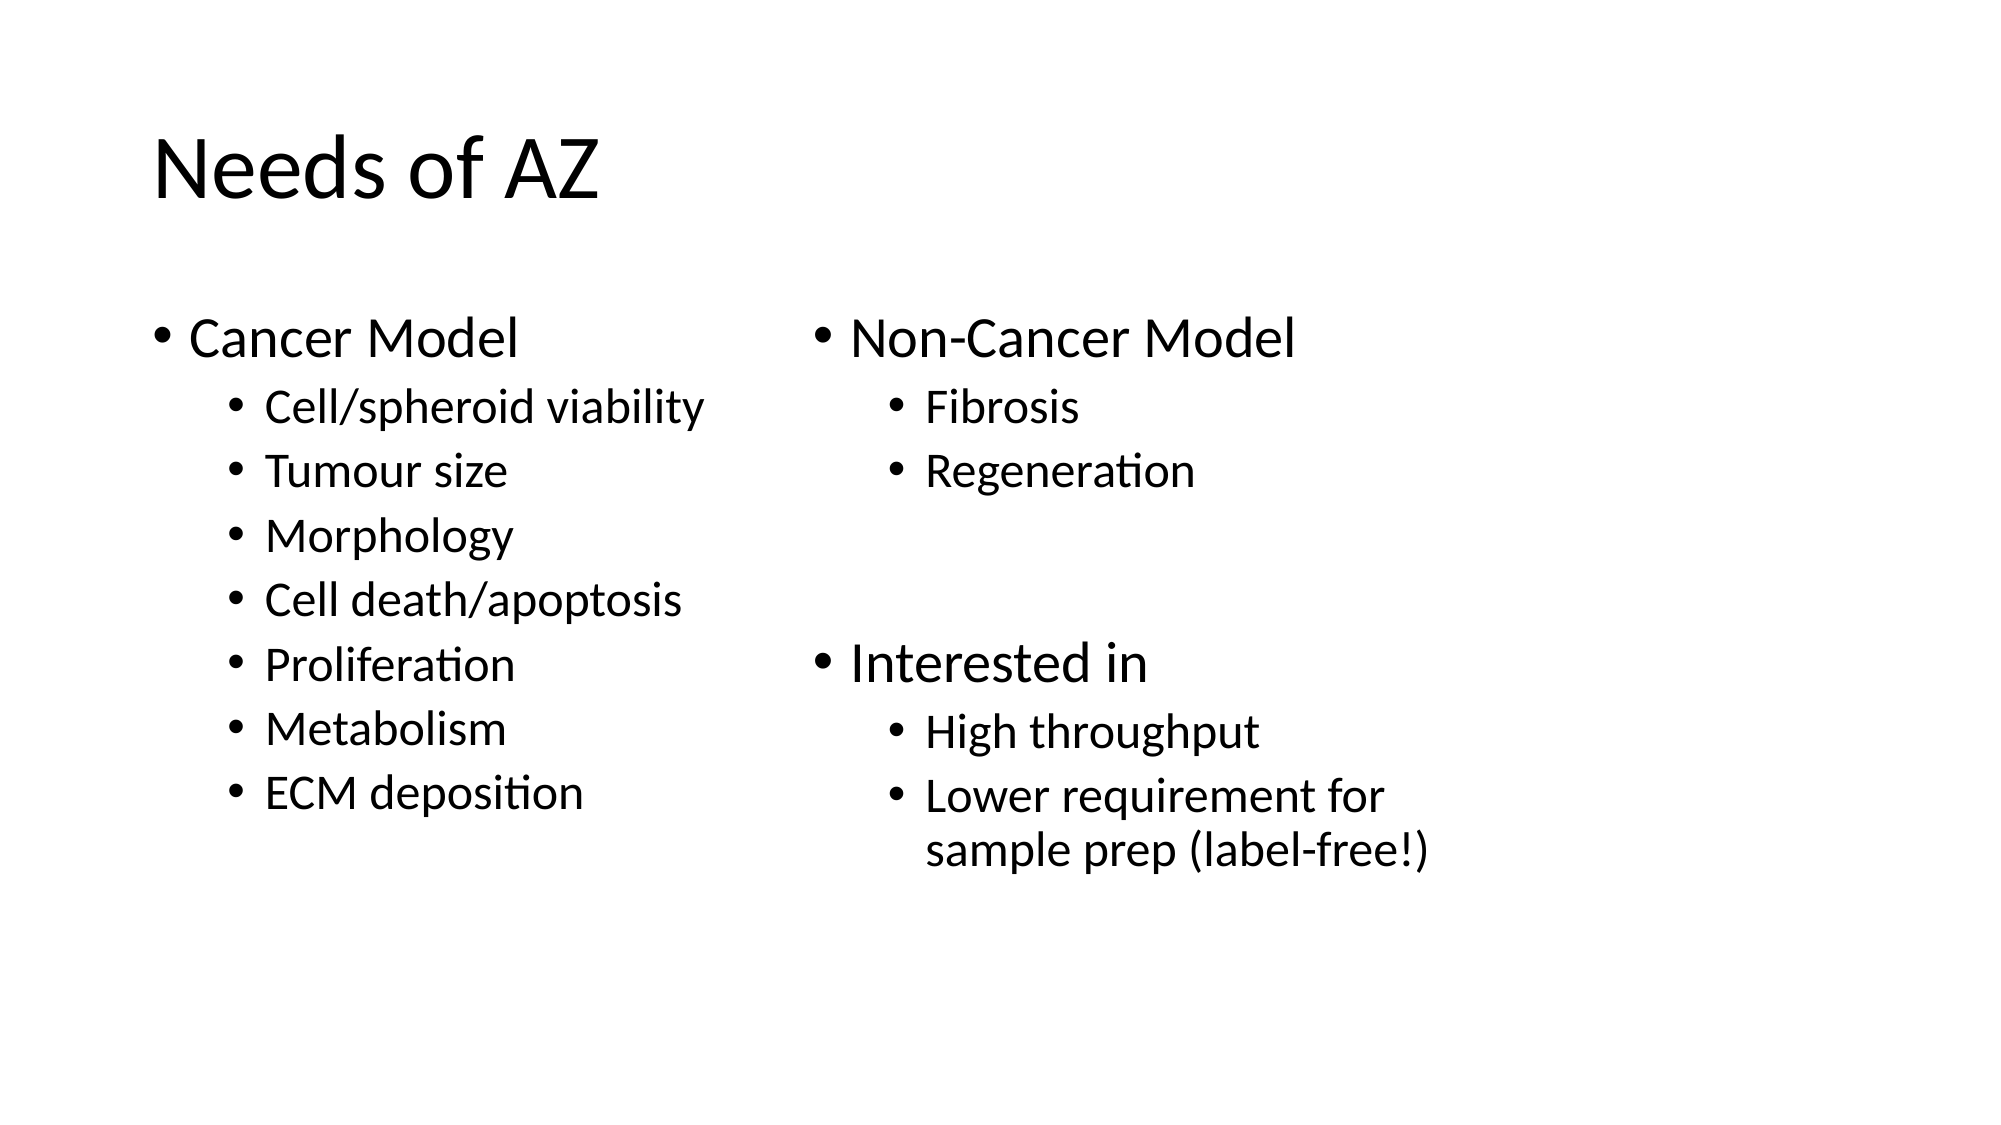

# Needs of AZ
Cancer Model
Cell/spheroid viability
Tumour size
Morphology
Cell death/apoptosis
Proliferation
Metabolism
ECM deposition
Non-Cancer Model
Fibrosis
Regeneration
Interested in
High throughput
Lower requirement for sample prep (label-free!)